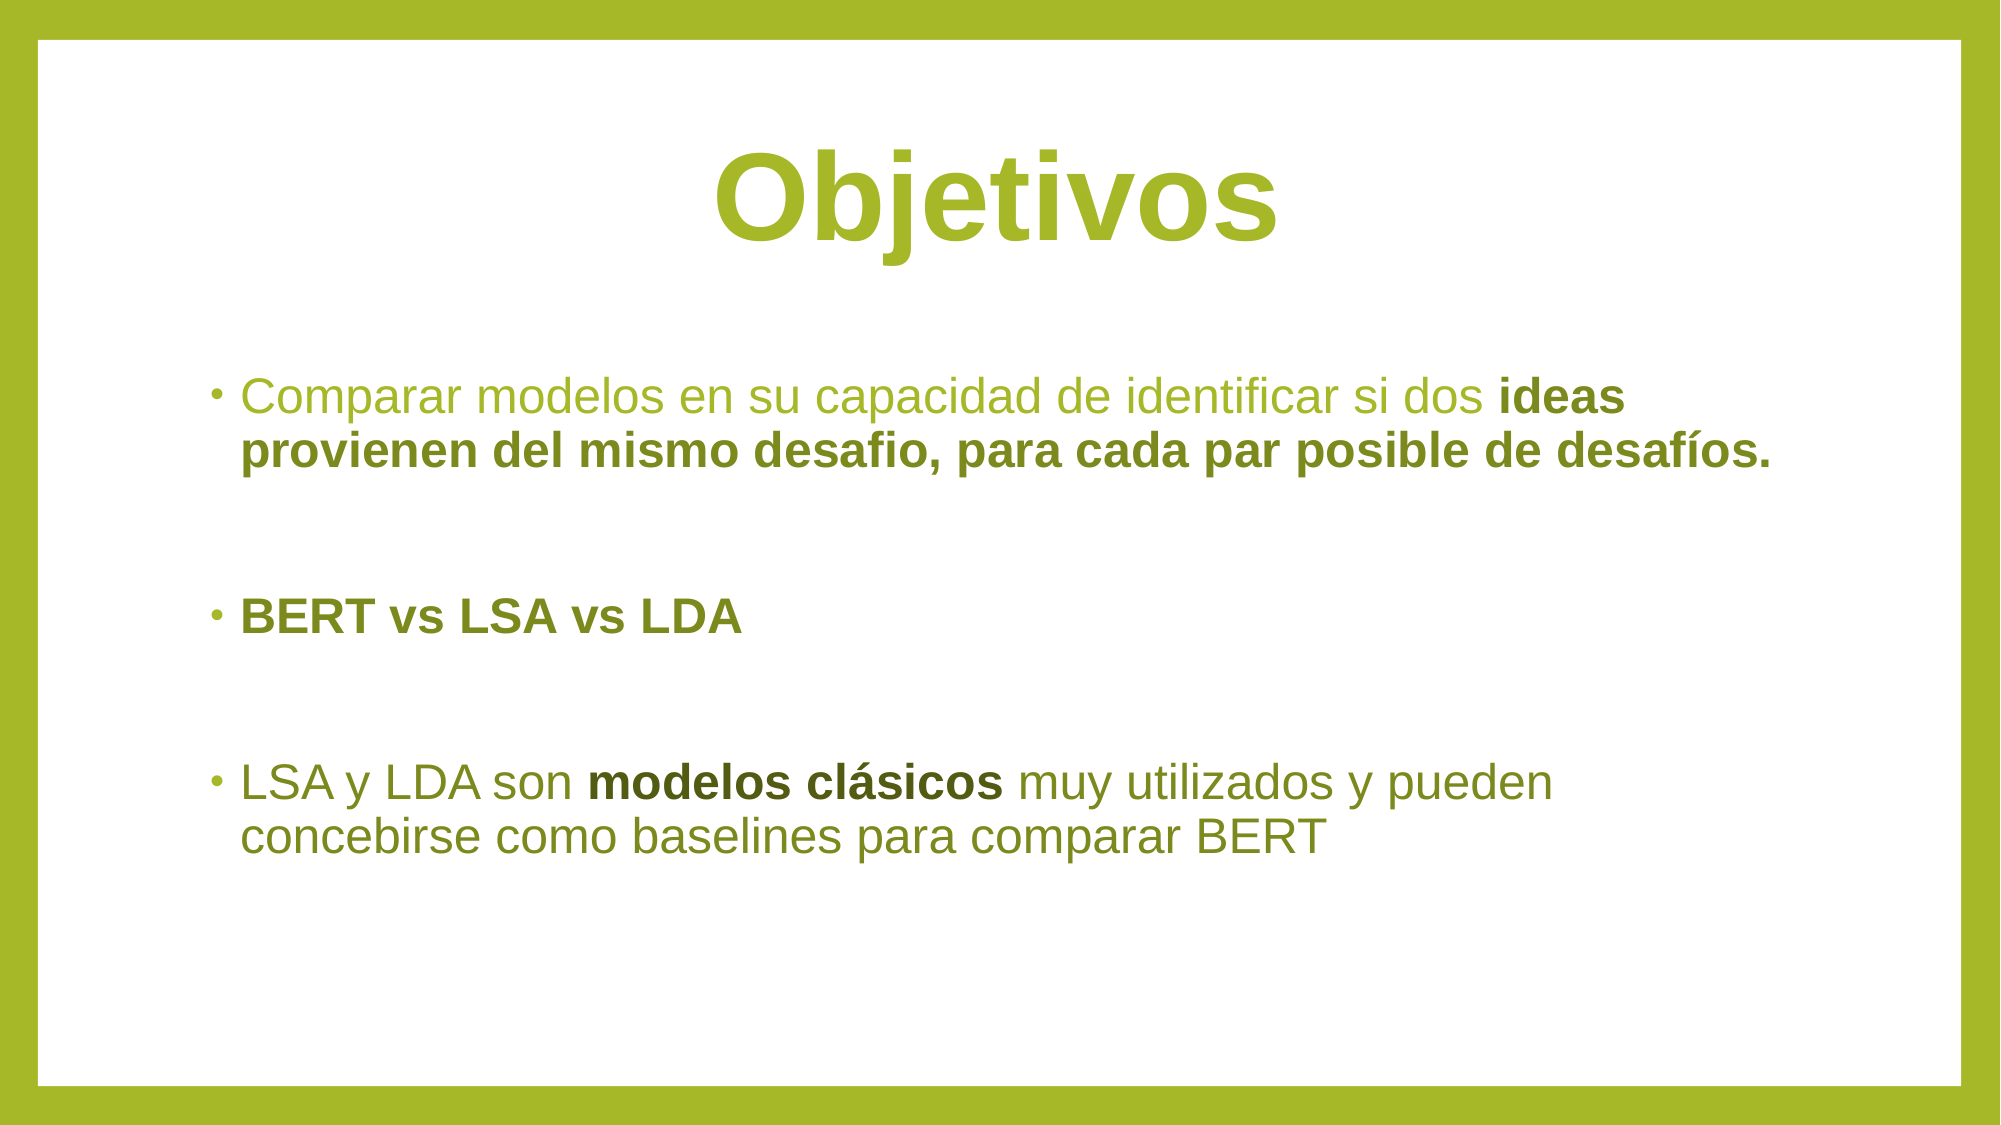

# Objetivos
Comparar modelos en su capacidad de identificar si dos ideas provienen del mismo desafio, para cada par posible de desafíos.

BERT vs LSA vs LDA

LSA y LDA son modelos clásicos muy utilizados y pueden concebirse como baselines para comparar BERT